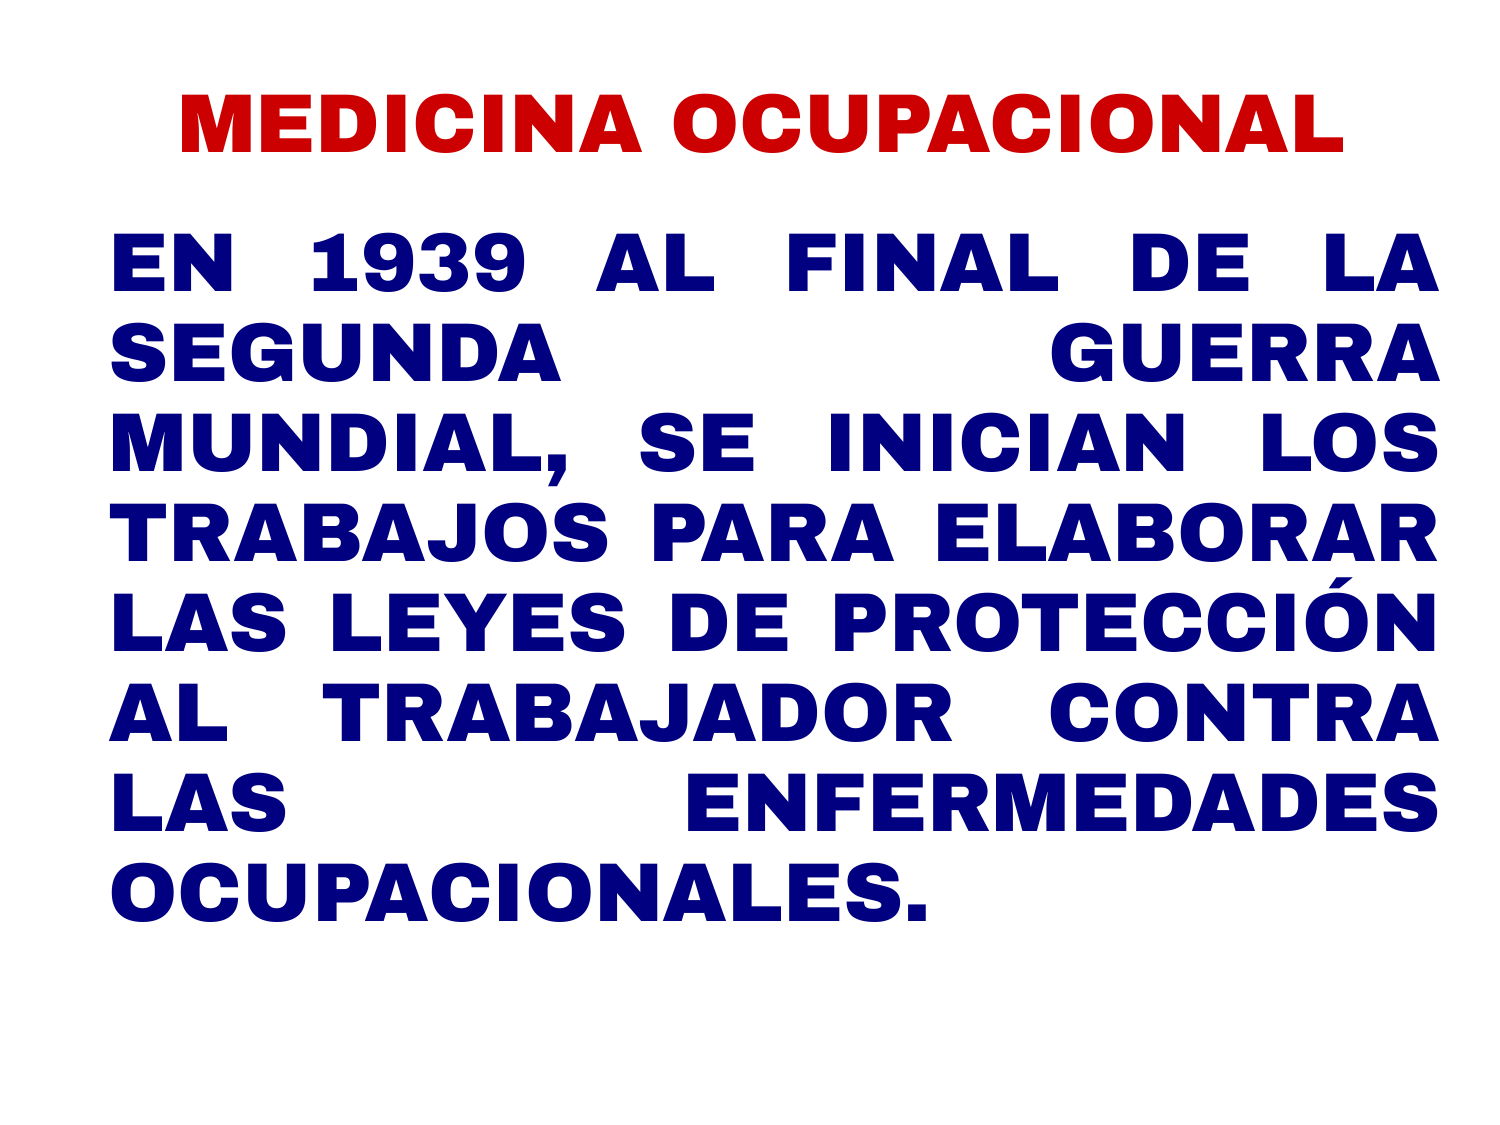

# MEDICINA OCUPACIONAL
	EN 1939 AL FINAL DE LA SEGUNDA GUERRA MUNDIAL, SE INICIAN LOS TRABAJOS PARA ELABORAR LAS LEYES DE PROTECCIÓN AL TRABAJADOR CONTRA LAS ENFERMEDADES OCUPACIONALES.